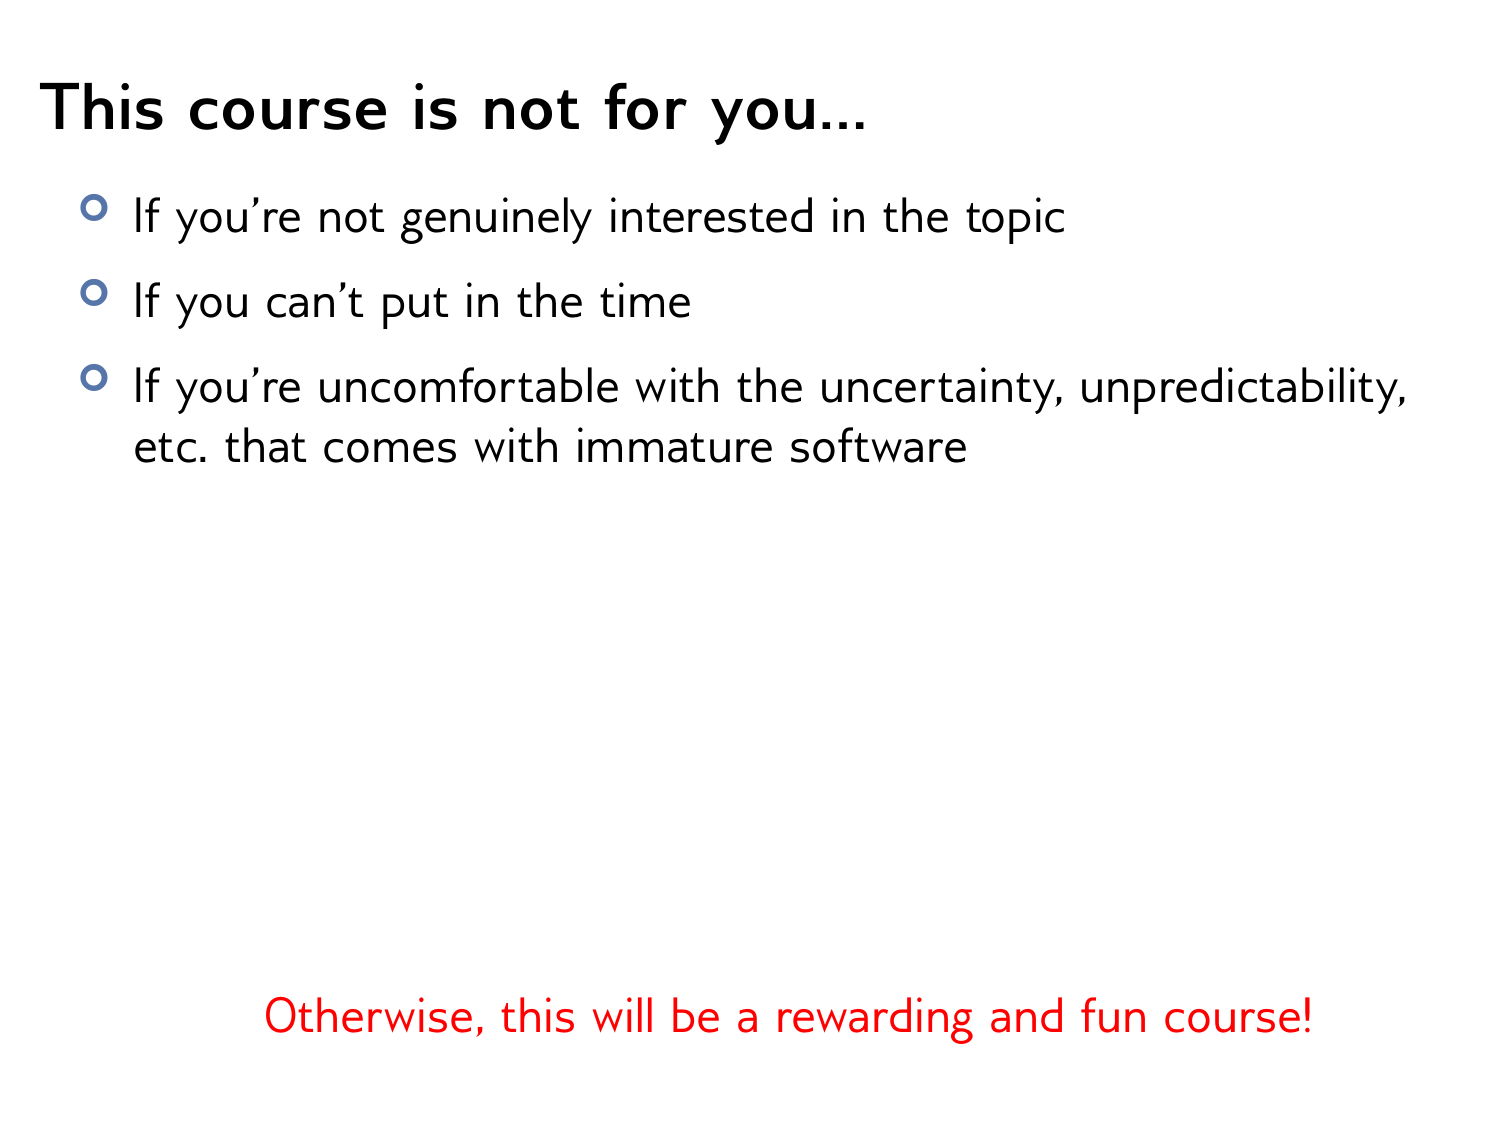

# This course is not for you…
If you’re not genuinely interested in the topic
If you can’t put in the time
If you’re uncomfortable with the uncertainty, unpredictability, etc. that comes with immature software

Otherwise, this will be a rewarding and fun course!